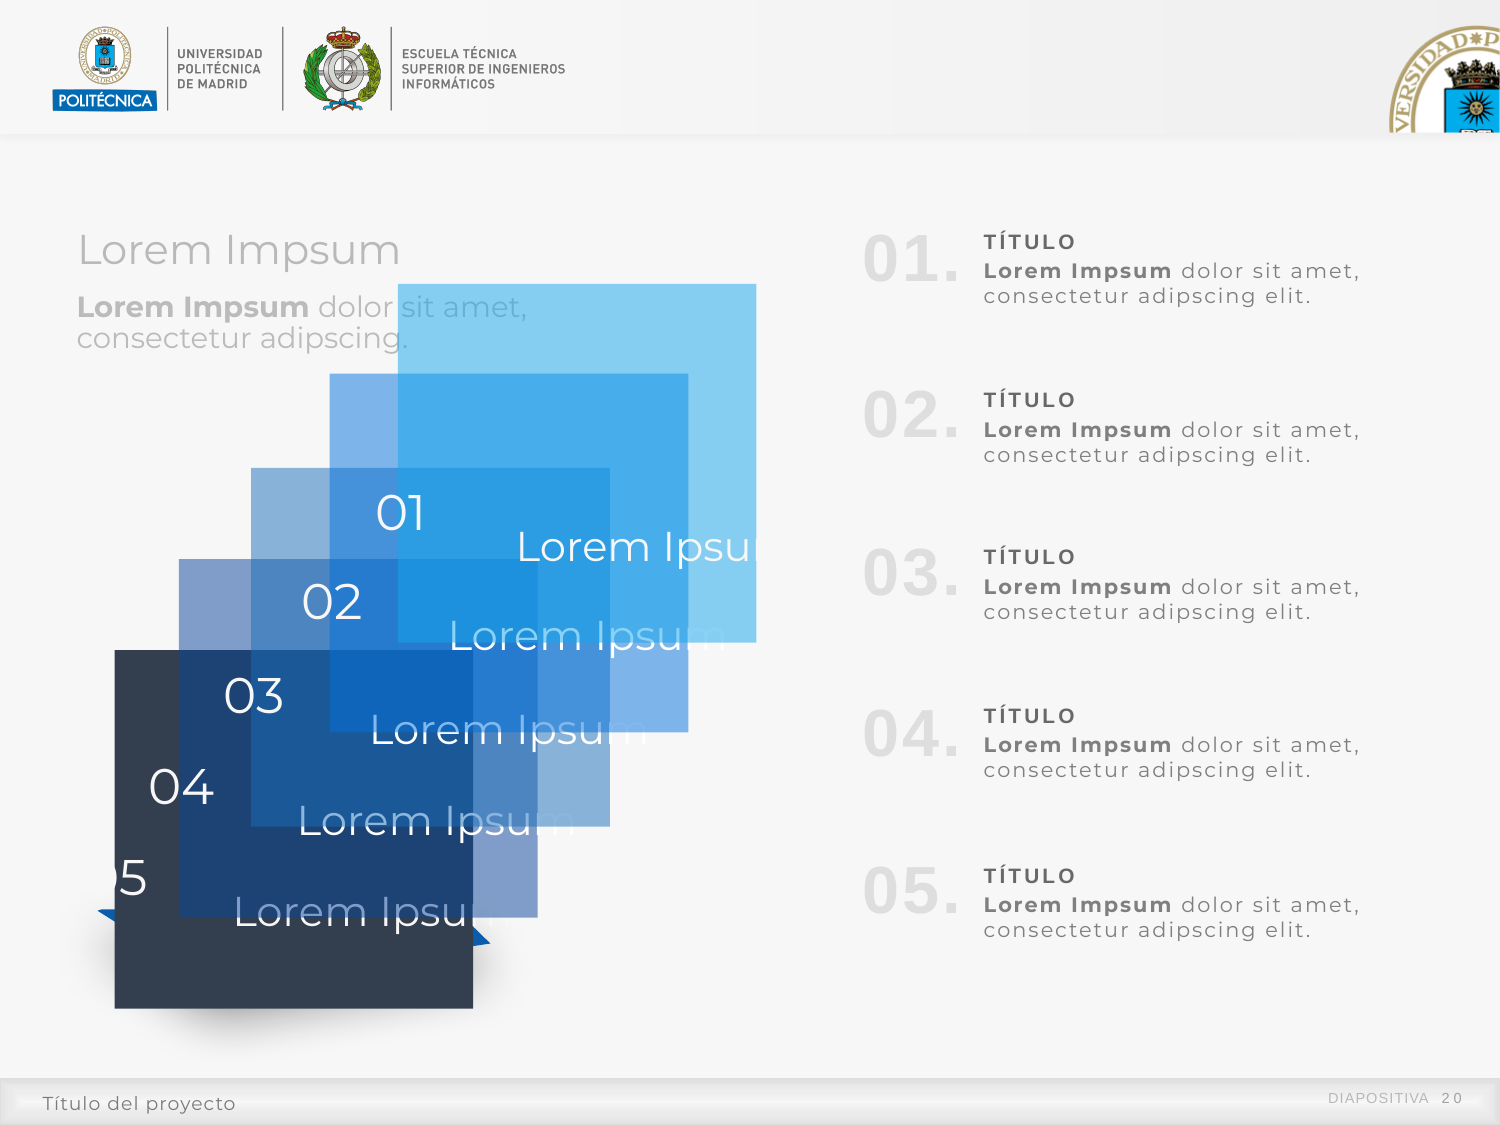

Lorem Impsum
01.
Título
Lorem Impsum dolor sit amet, consectetur adipscing elit.

01
Lorem Ipsum
Lorem Impsum dolor sit amet, consectetur adipscing.

02
Lorem Ipsum
02.
Título
Lorem Impsum dolor sit amet, consectetur adipscing elit.

03
Lorem Ipsum
03.
Título

04
Lorem Ipsum
Lorem Impsum dolor sit amet, consectetur adipscing elit.

05
Lorem Ipsum

04.
Título
Lorem Impsum dolor sit amet, consectetur adipscing elit.

05.
Título
Lorem Impsum dolor sit amet, consectetur adipscing elit.

Título del proyecto